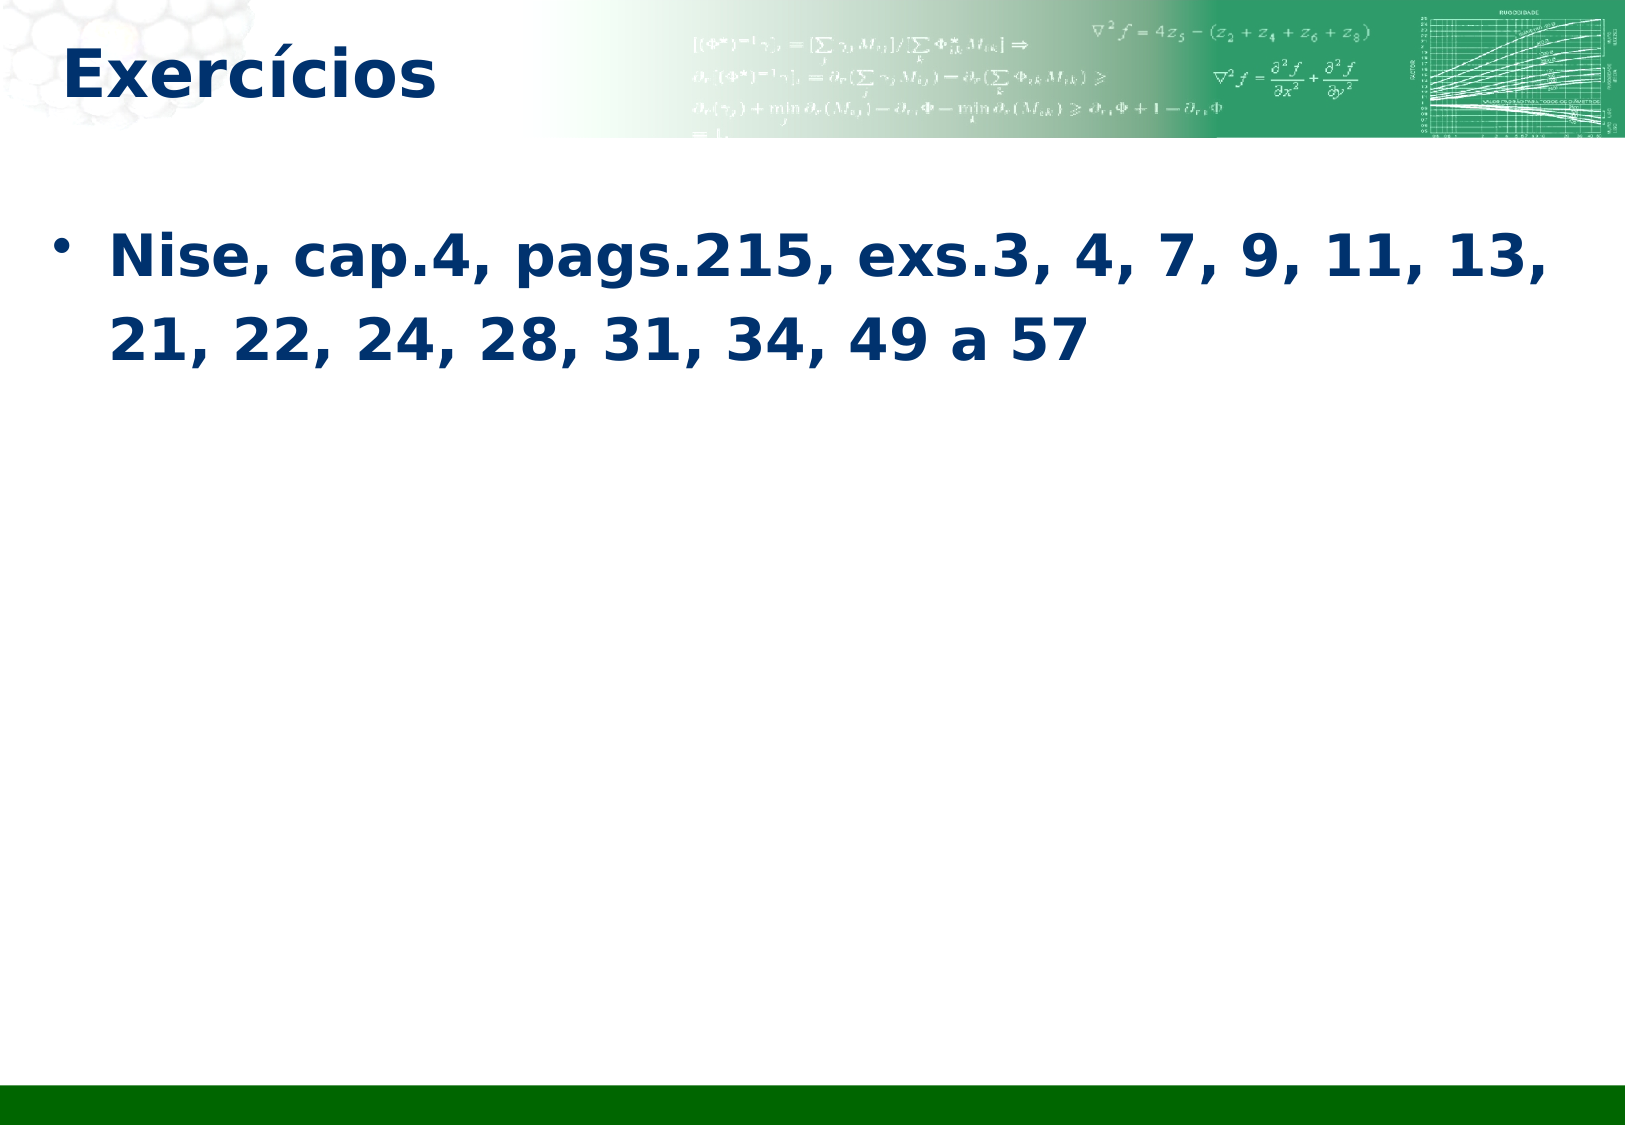

# Exercícios
Nise, cap.4, pags.215, exs.3, 4, 7, 9, 11, 13, 21, 22, 24, 28, 31, 34, 49 a 57